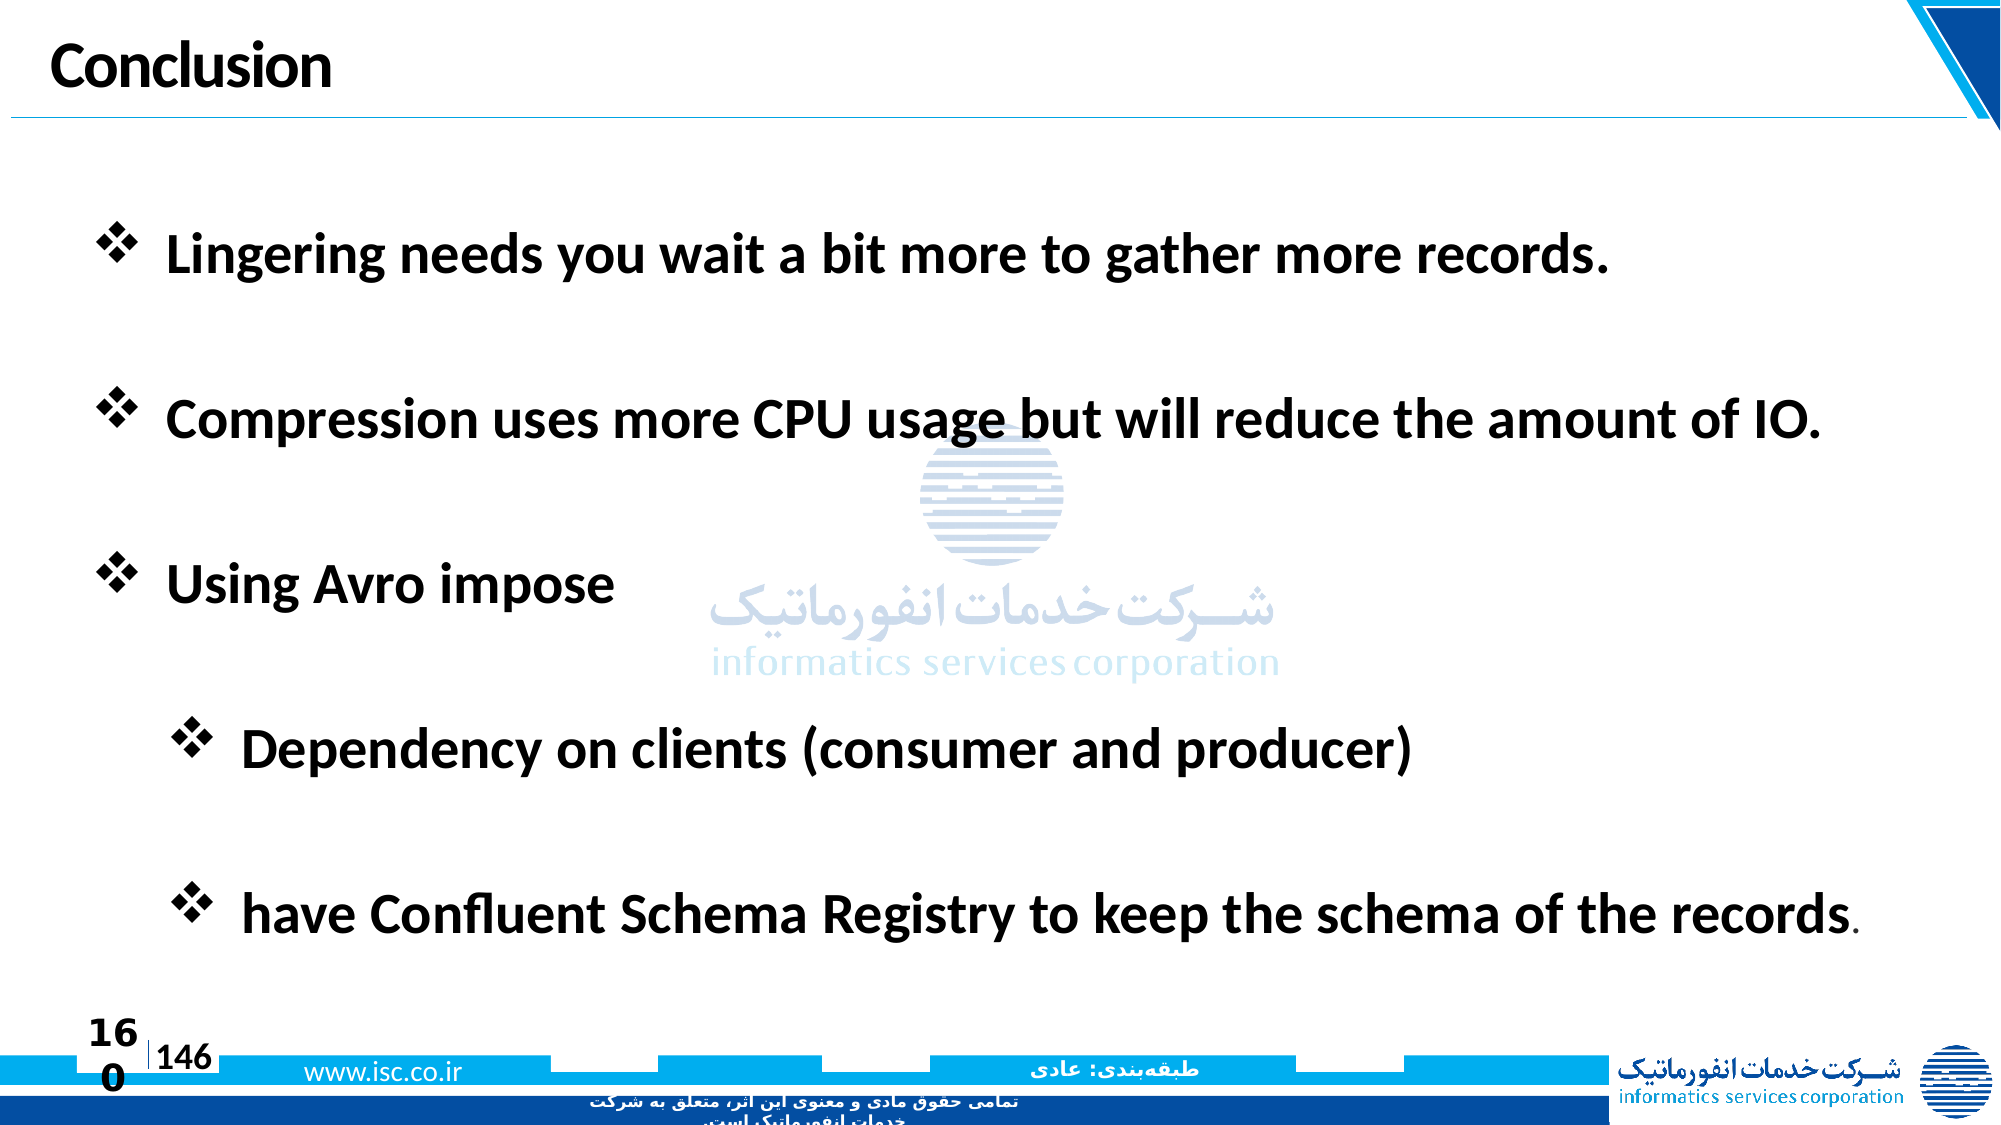

# Conclusion
Lingering needs you wait a bit more to gather more records.
Compression uses more CPU usage but will reduce the amount of IO.
Using Avro impose
Dependency on clients (consumer and producer)
have Confluent Schema Registry to keep the schema of the records.